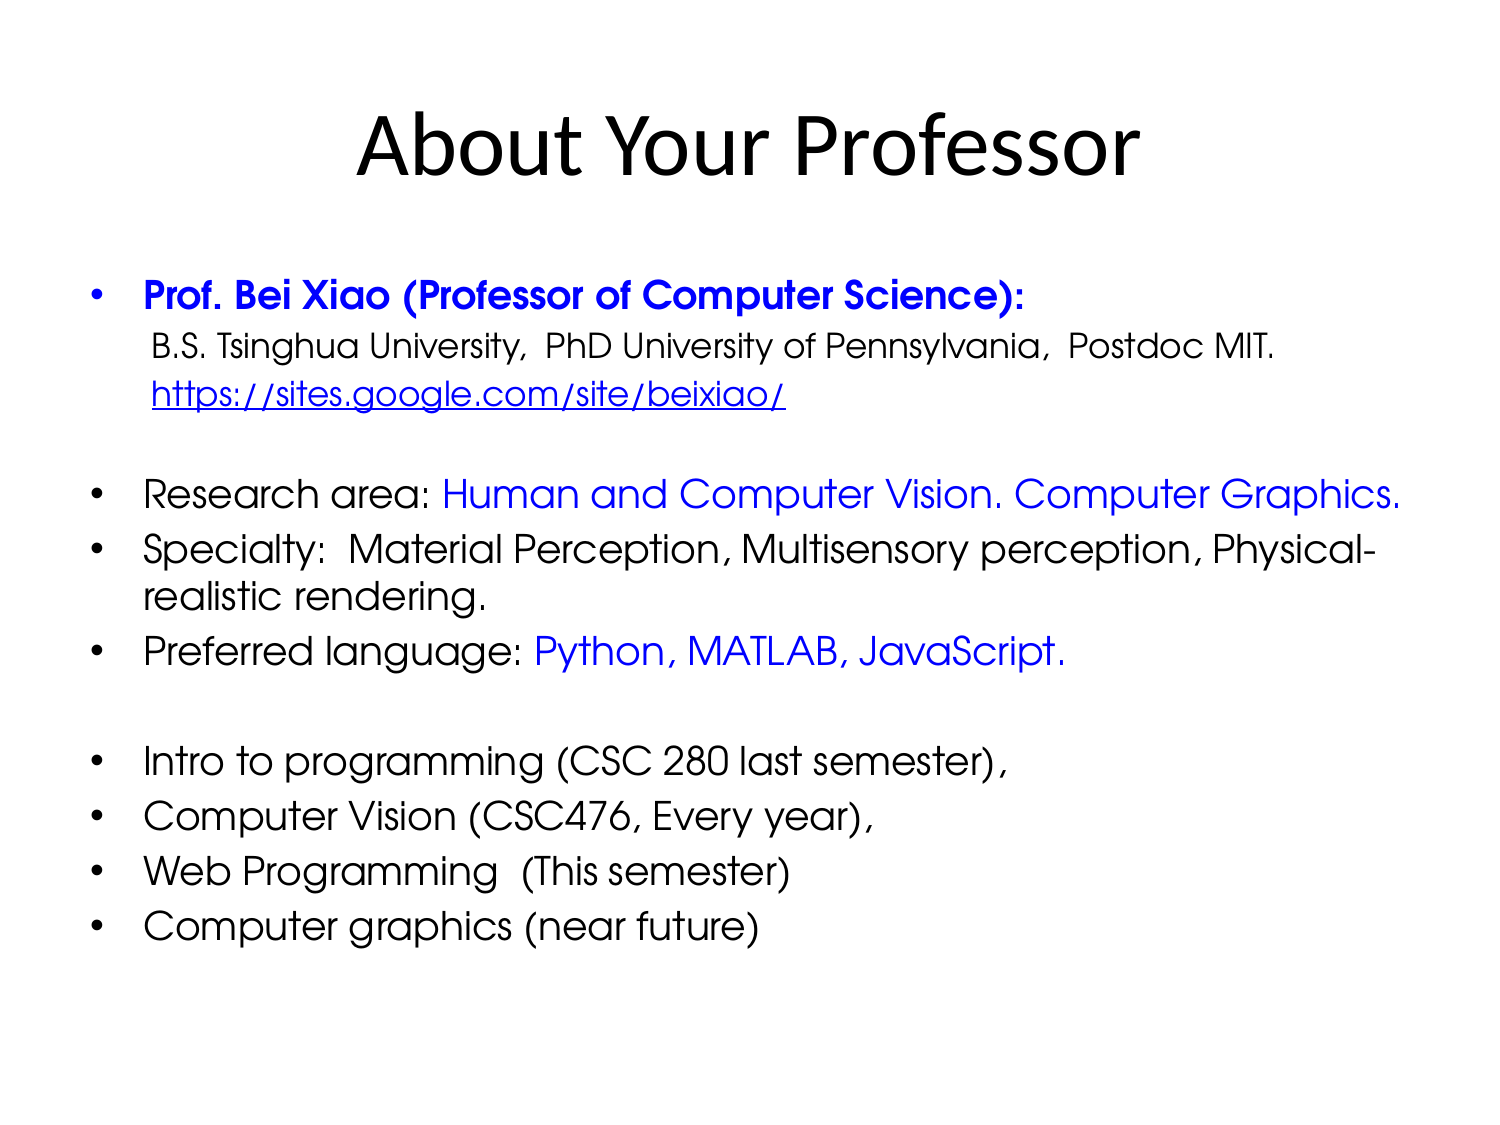

# About Your Professor
Prof. Bei Xiao (Professor of Computer Science):
B.S. Tsinghua University,  PhD University of Pennsylvania,  Postdoc MIT.
https://sites.google.com/site/beixiao/

Research area: Human and Computer Vision. Computer Graphics.
Specialty:  Material Perception, Multisensory perception, Physical-realistic rendering.
Preferred language: Python, MATLAB, JavaScript.

Intro to programming (CSC 280 last semester),
Computer Vision (CSC476, Every year),
Web Programming  (This semester)
Computer graphics (near future)